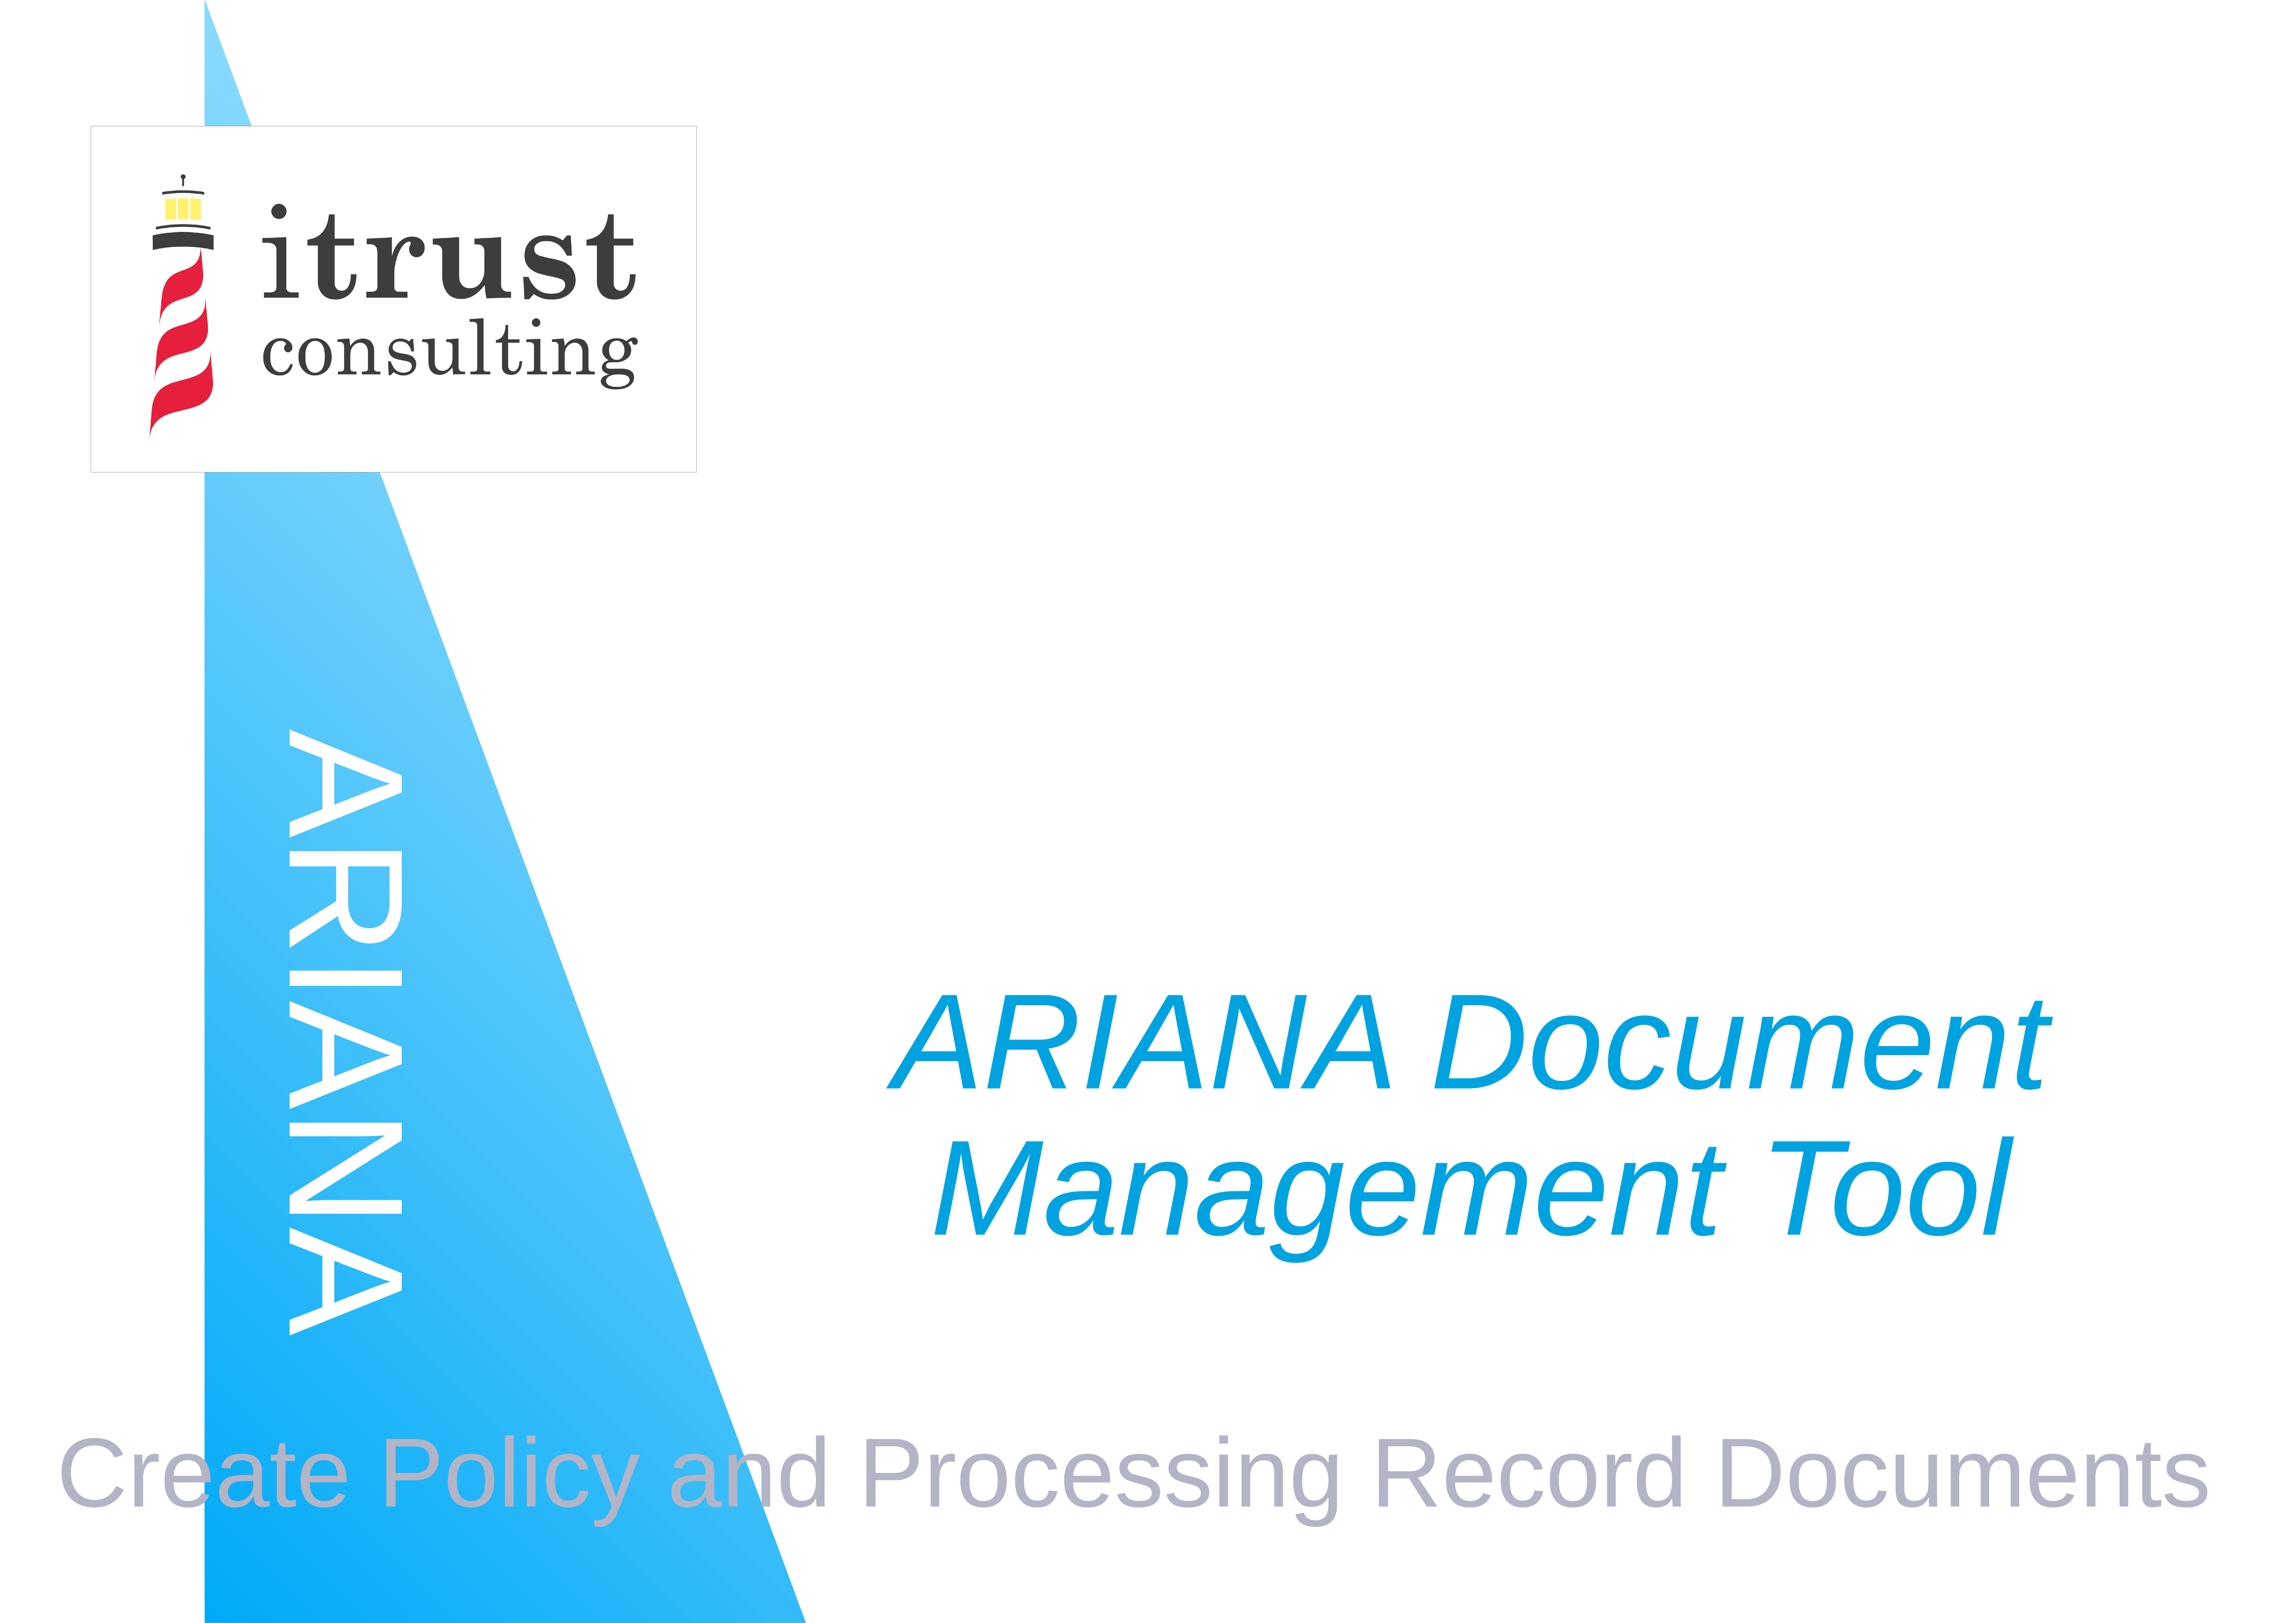

# ARIANA Document Management Tool
Create Policy and Processing Record Documents